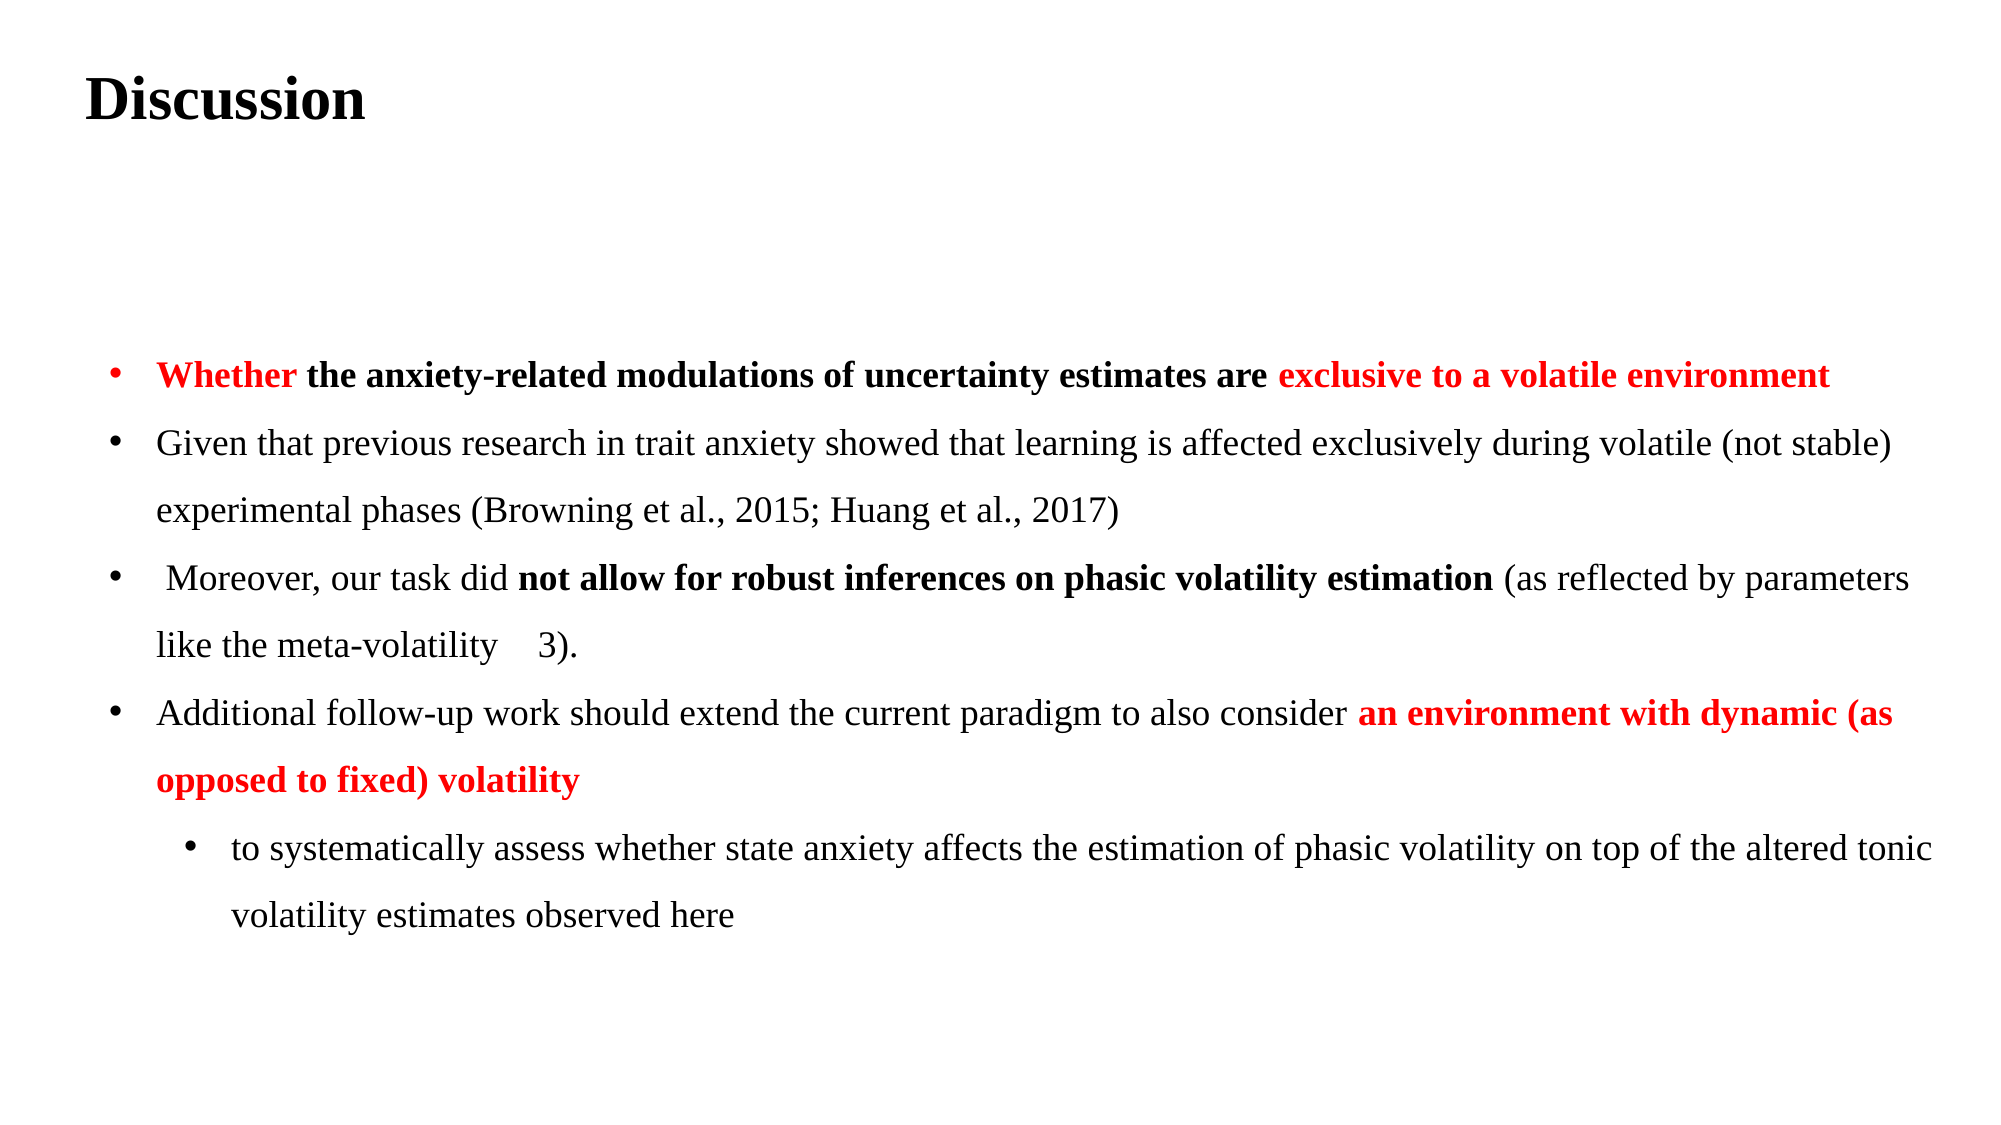

Discussion
Whether the anxiety-related modulations of uncertainty estimates are exclusive to a volatile environment
Given that previous research in trait anxiety showed that learning is affected exclusively during volatile (not stable) experimental phases (Browning et al., 2015; Huang et al., 2017)
 Moreover, our task did not allow for robust inferences on phasic volatility estimation (as reflected by parameters like the meta-volatility 𝜔3).
Additional follow-up work should extend the current paradigm to also consider an environment with dynamic (as opposed to fixed) volatility
to systematically assess whether state anxiety affects the estimation of phasic volatility on top of the altered tonic volatility estimates observed here